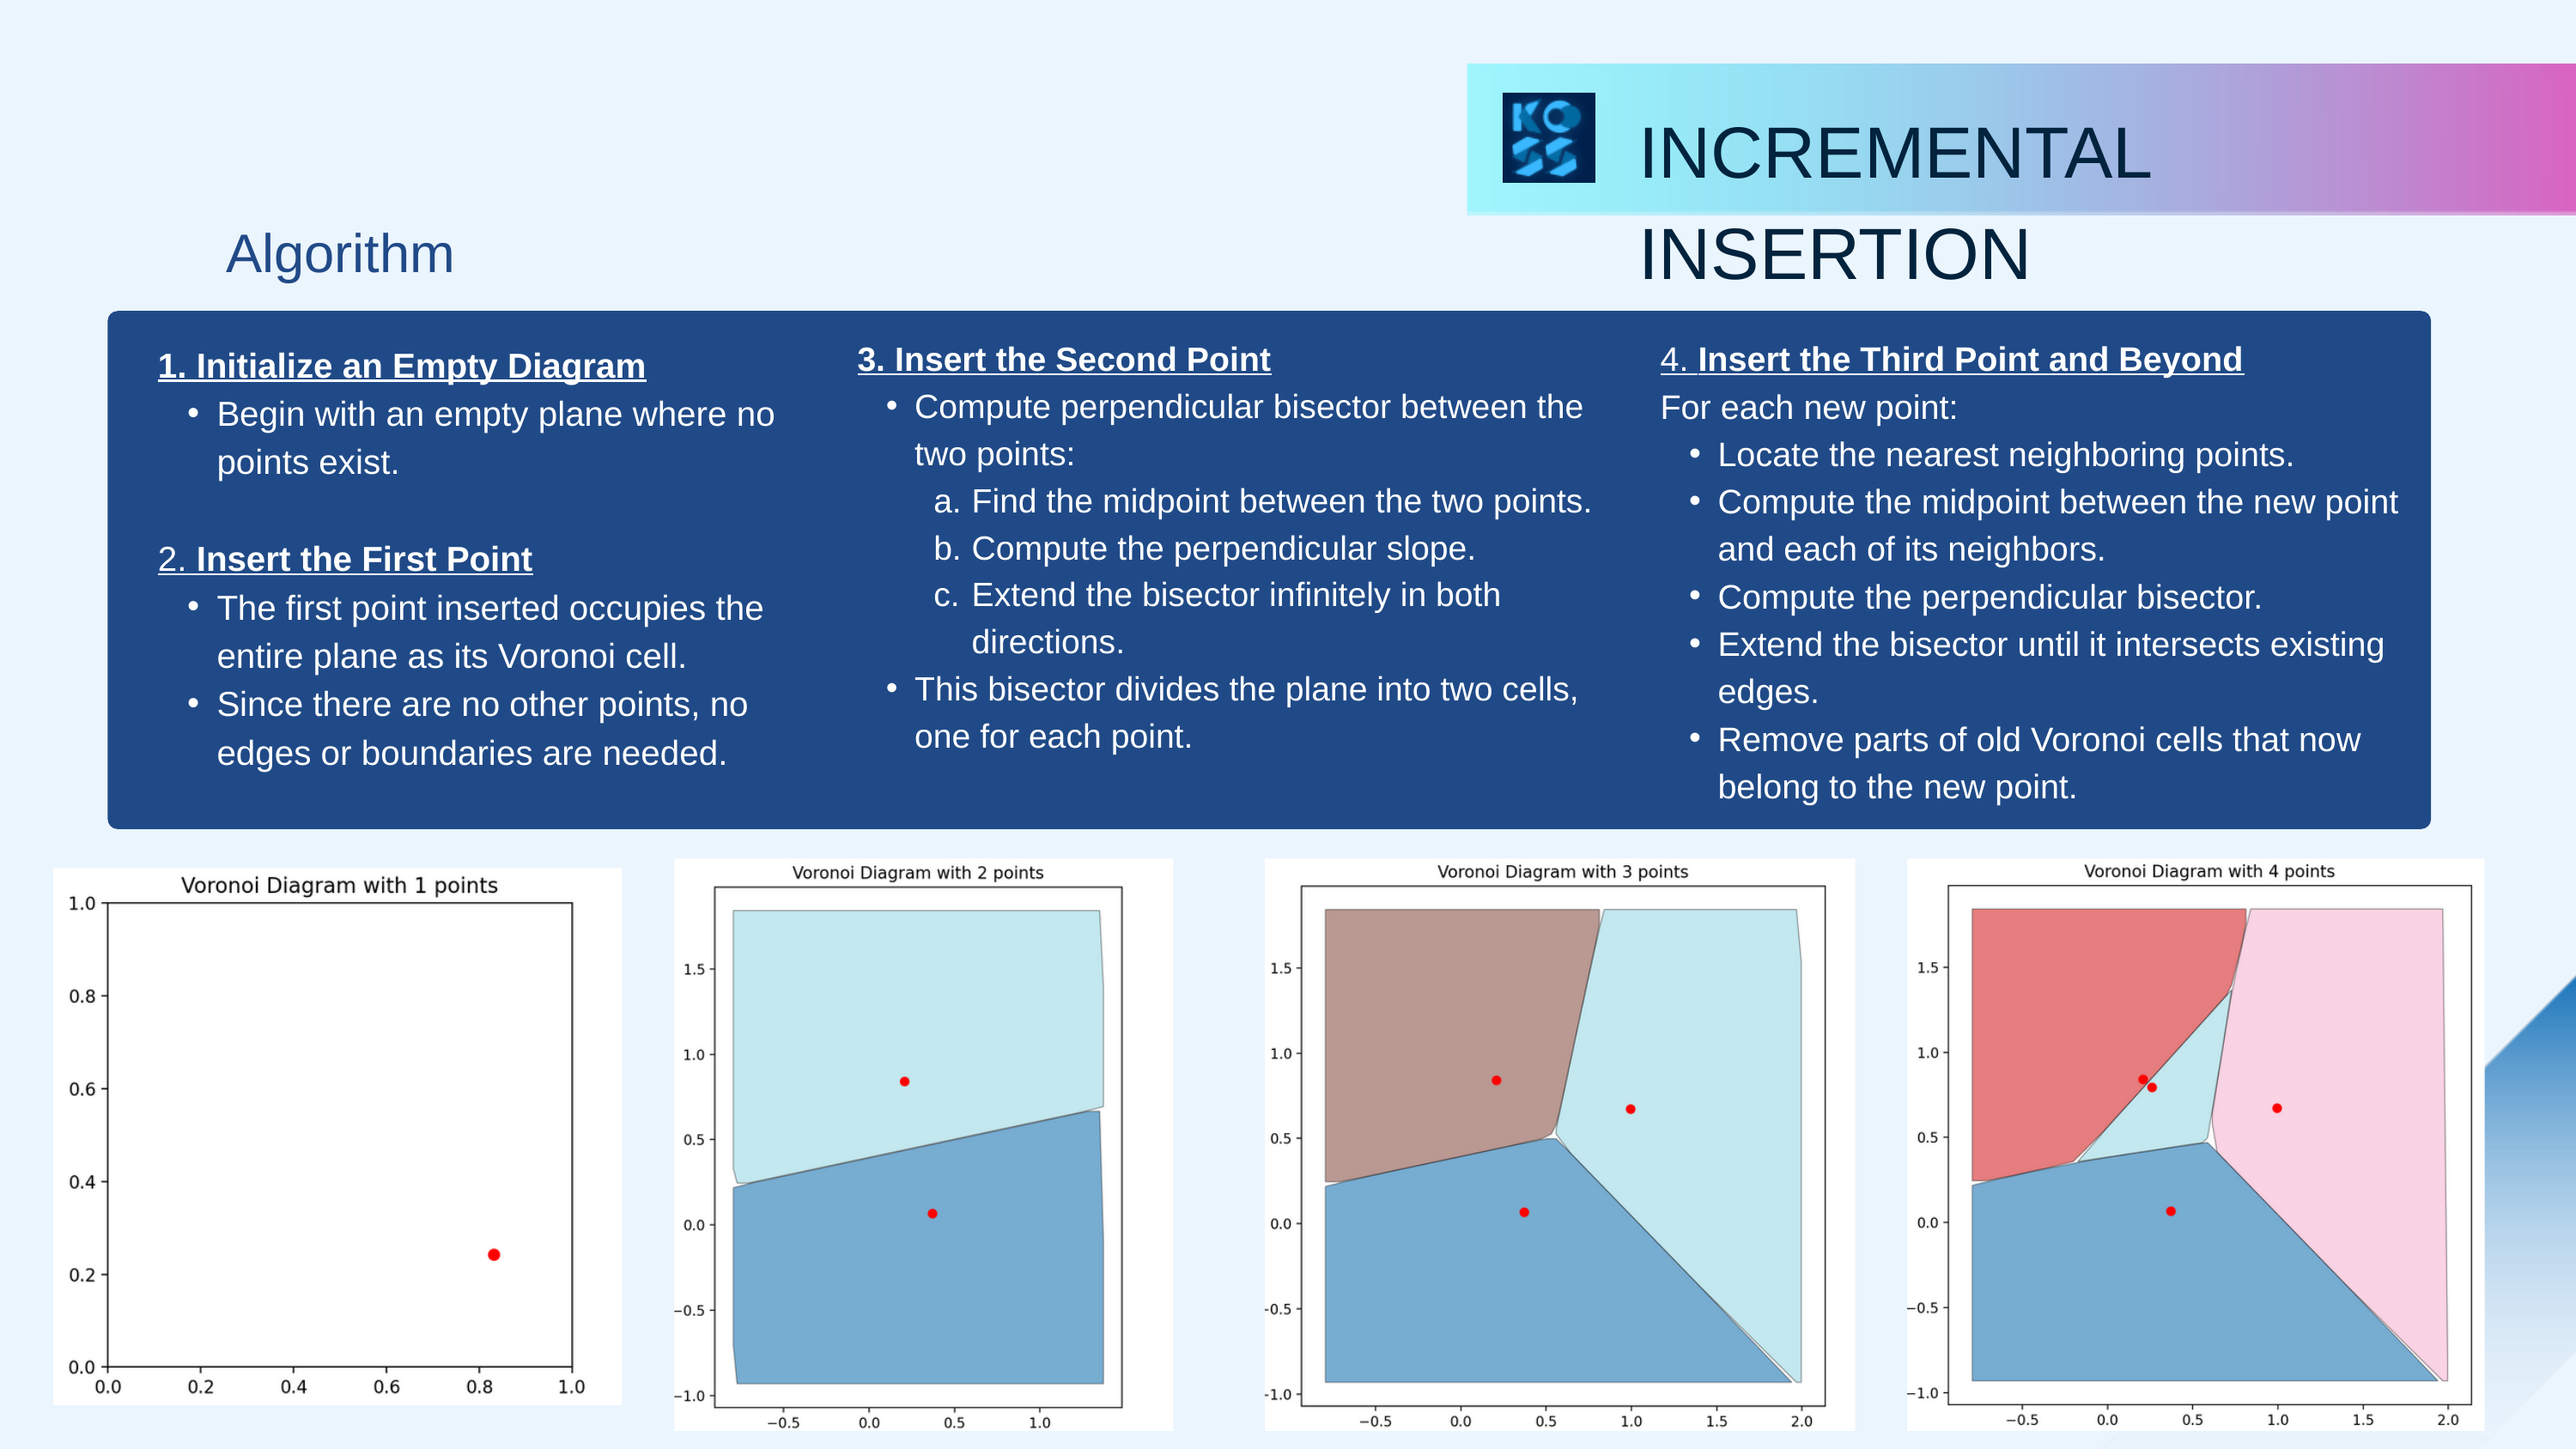

INCREMENTAL INSERTION

Algorithm

4. Insert the Third Point and Beyond
For each new point:
Locate the nearest neighboring points.
Compute the midpoint between the new point and each of its neighbors.
Compute the perpendicular bisector.
Extend the bisector until it intersects existing edges.
Remove parts of old Voronoi cells that now belong to the new point.
3. Insert the Second Point
Compute perpendicular bisector between the two points:
Find the midpoint between the two points.
Compute the perpendicular slope.
Extend the bisector infinitely in both directions.
This bisector divides the plane into two cells, one for each point.

1. Initialize an Empty Diagram
Begin with an empty plane where no points exist.

2. Insert the First Point
The first point inserted occupies the entire plane as its Voronoi cell.
Since there are no other points, no edges or boundaries are needed.